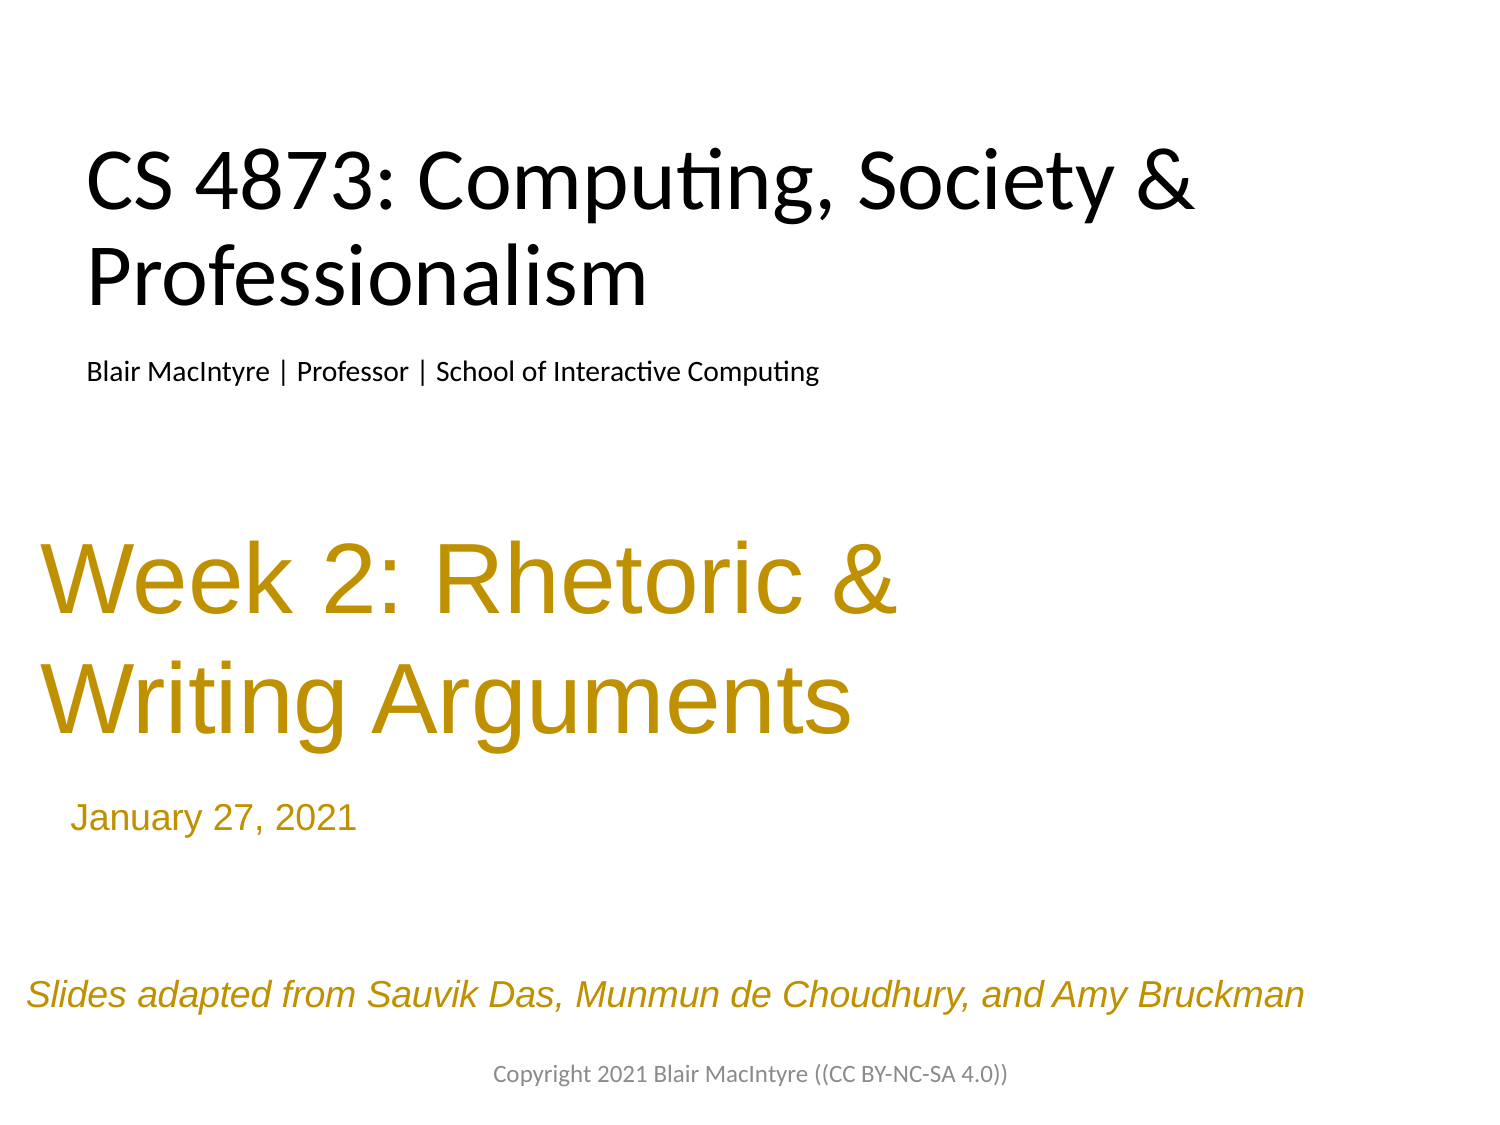

# CS 4873: Computing, Society & Professionalism Blair MacIntyre | Professor | School of Interactive Computing
Week 2: Rhetoric &
Writing Arguments
January 27, 2021
Slides adapted from Sauvik Das, Munmun de Choudhury, and Amy Bruckman
Copyright 2021 Blair MacIntyre ((CC BY-NC-SA 4.0))